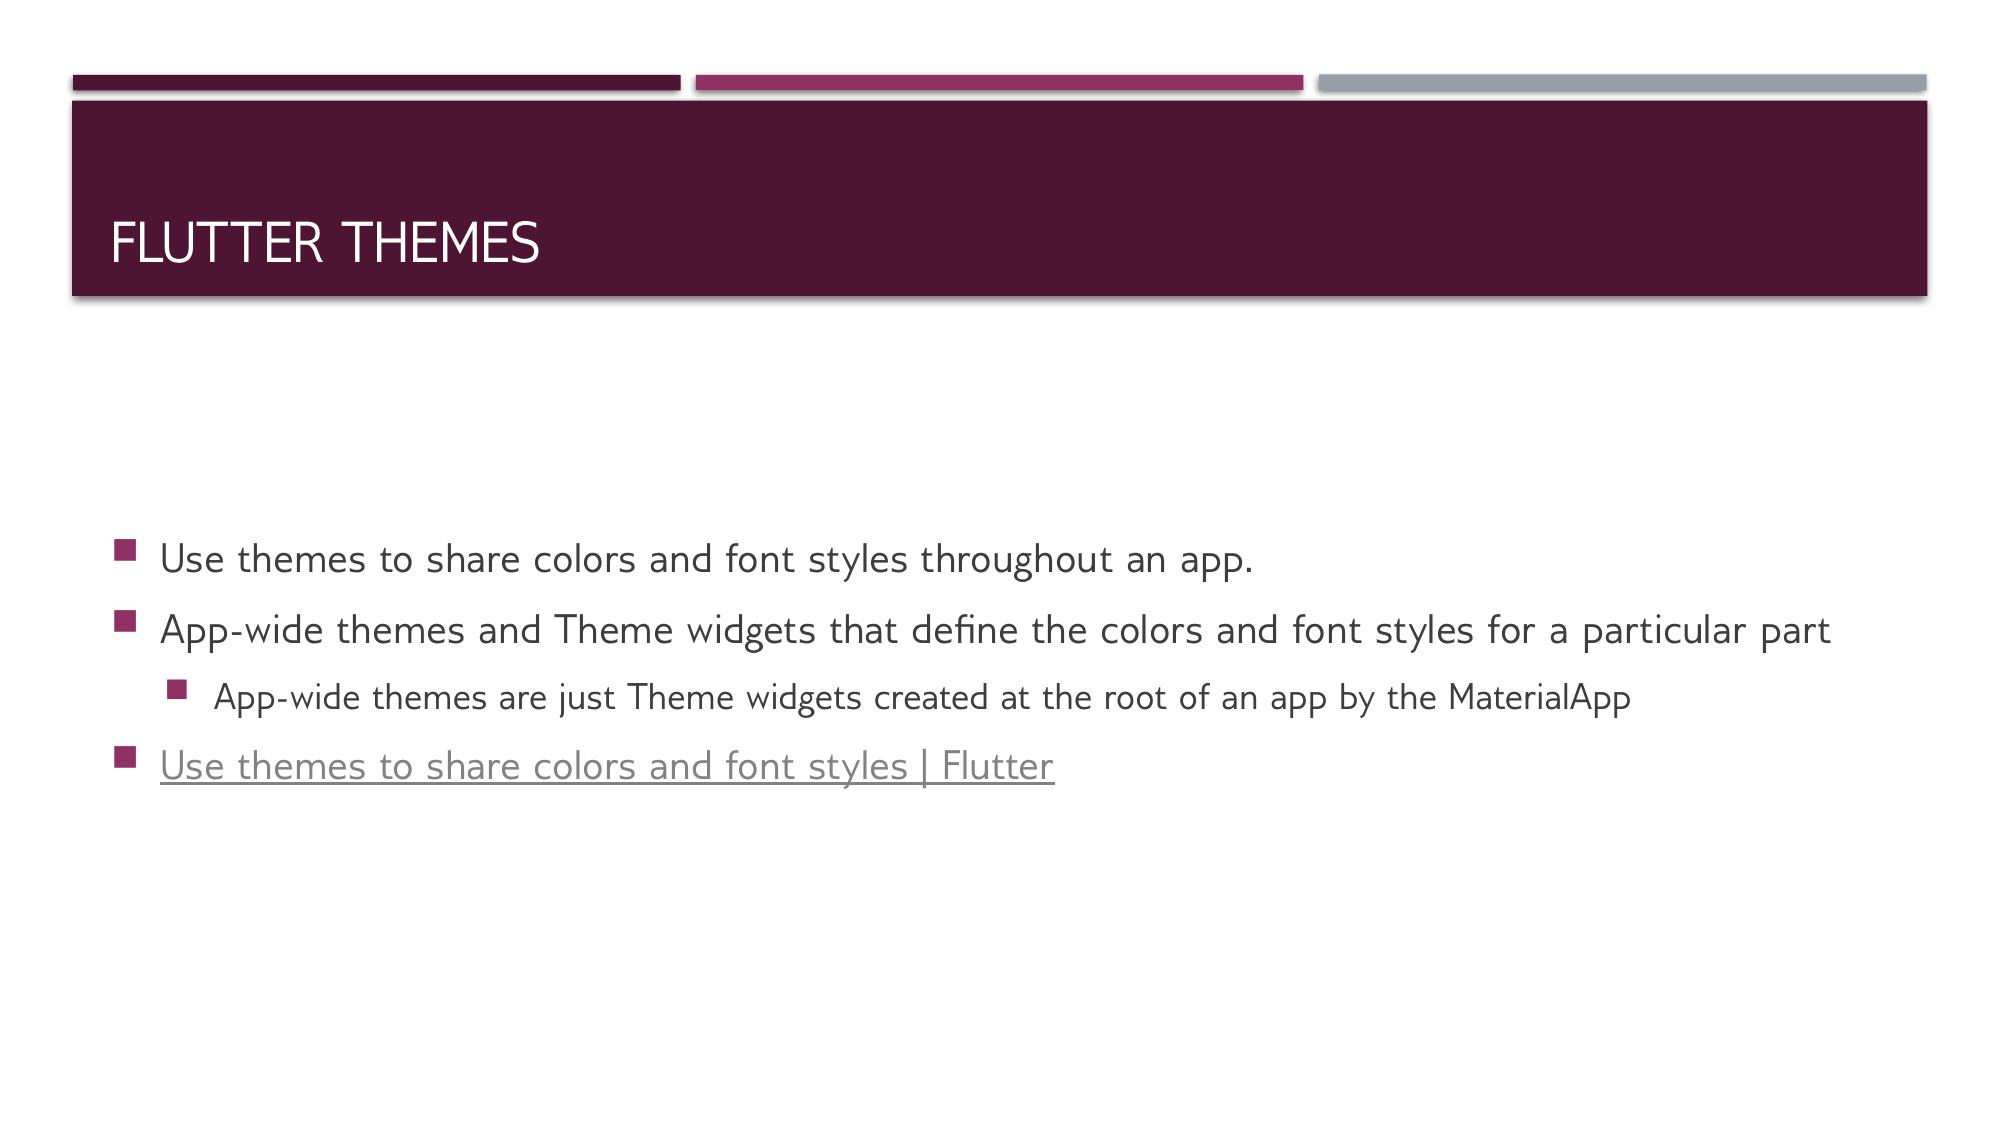

# Flutter themes
Use themes to share colors and font styles throughout an app.
App-wide themes and Theme widgets that define the colors and font styles for a particular part
App-wide themes are just Theme widgets created at the root of an app by the MaterialApp
Use themes to share colors and font styles | Flutter